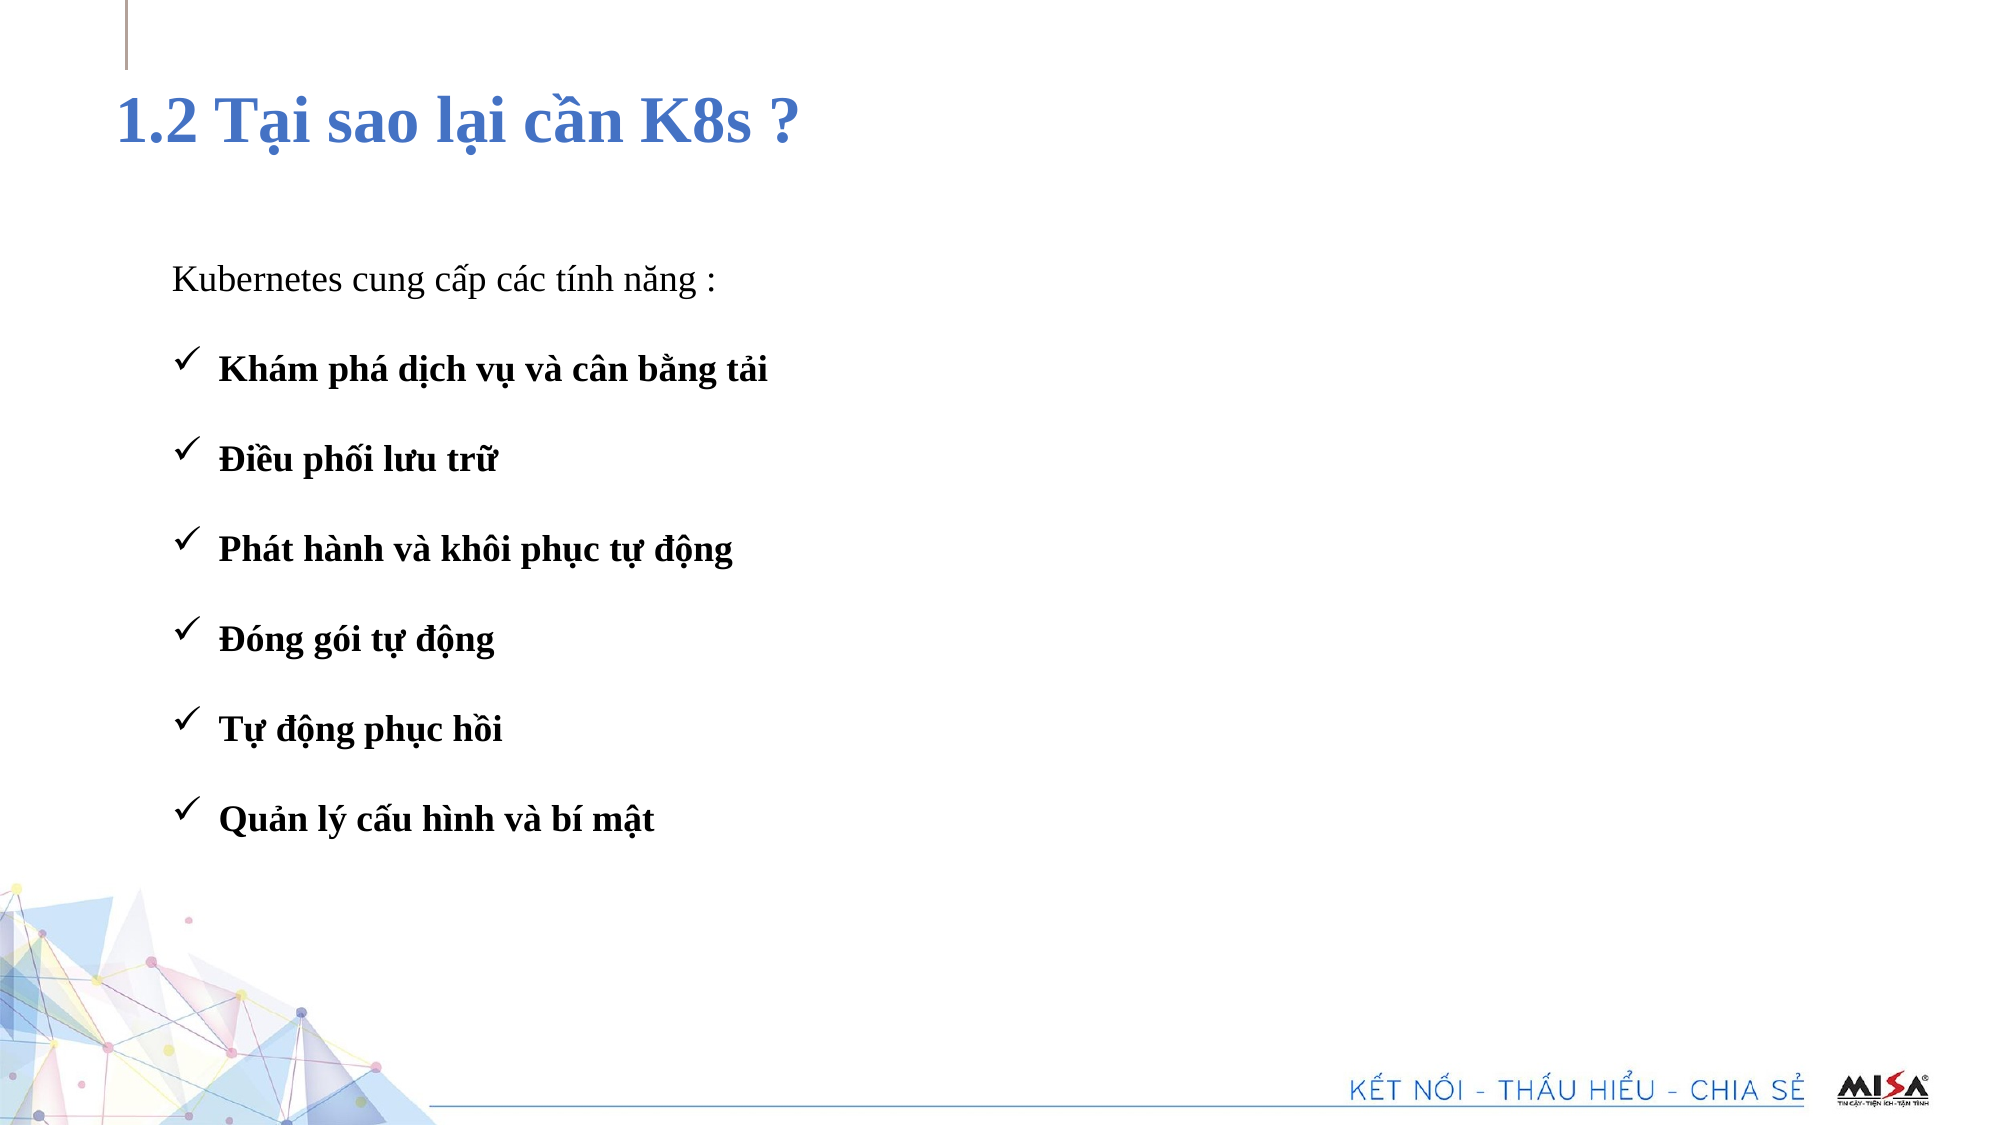

1.2 Tại sao lại cần K8s ?
Kubernetes cung cấp các tính năng :
Khám phá dịch vụ và cân bằng tải
Điều phối lưu trữ
Phát hành và khôi phục tự động
Đóng gói tự động
Tự động phục hồi
Quản lý cấu hình và bí mật